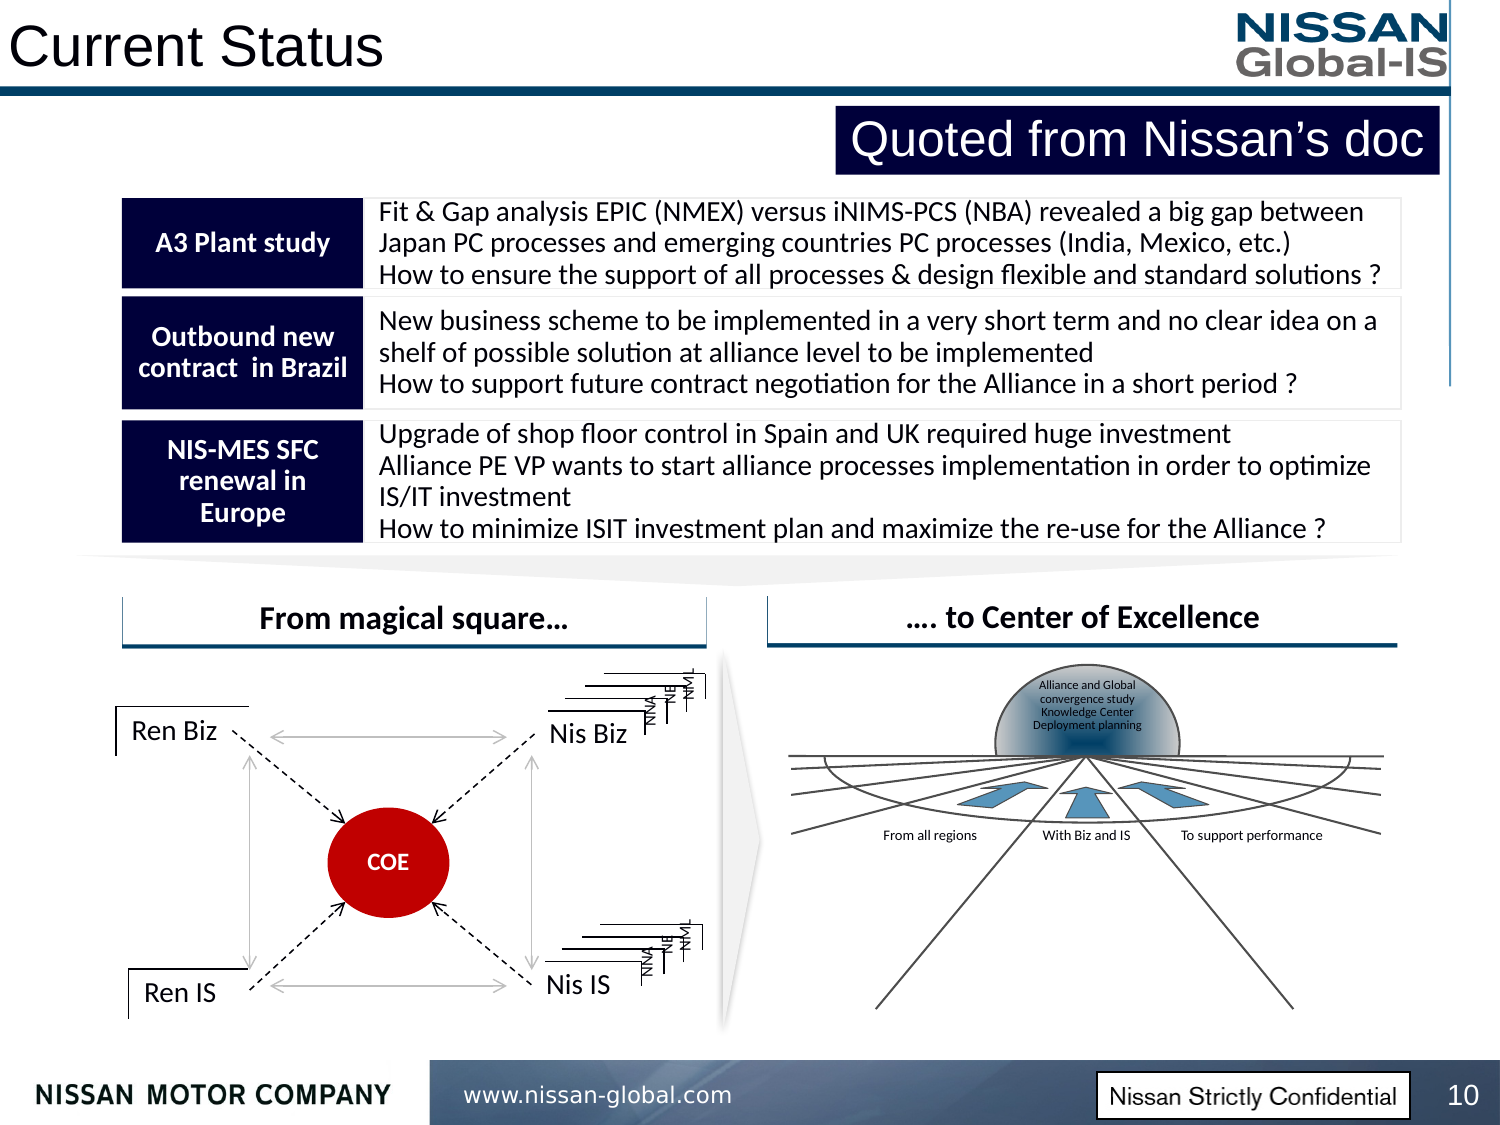

Current Status
Quoted from Nissan’s doc
A3 Plant study
Fit & Gap analysis EPIC (NMEX) versus iNIMS-PCS (NBA) revealed a big gap between Japan PC processes and emerging countries PC processes (India, Mexico, etc.)
How to ensure the support of all processes & design flexible and standard solutions ?
Outbound new contract  in Brazil
New business scheme to be implemented in a very short term and no clear idea on a shelf of possible solution at alliance level to be implemented
How to support future contract negotiation for the Alliance in a short period ?
NIS-MES SFC renewal in Europe
Upgrade of shop floor control in Spain and UK required huge investment
Alliance PE VP wants to start alliance processes implementation in order to optimize IS/IT investment
How to minimize ISIT investment plan and maximize the re-use for the Alliance ?

…. to Center of Excellence
From magical square…

Alliance and Global convergence study
Knowledge Center
Deployment planning

From all regions
With Biz and IS
To support performance
NML
NE
NNA
Ren Biz
Nis Biz
COE
NML
NE
NNA
Nis IS
Ren IS